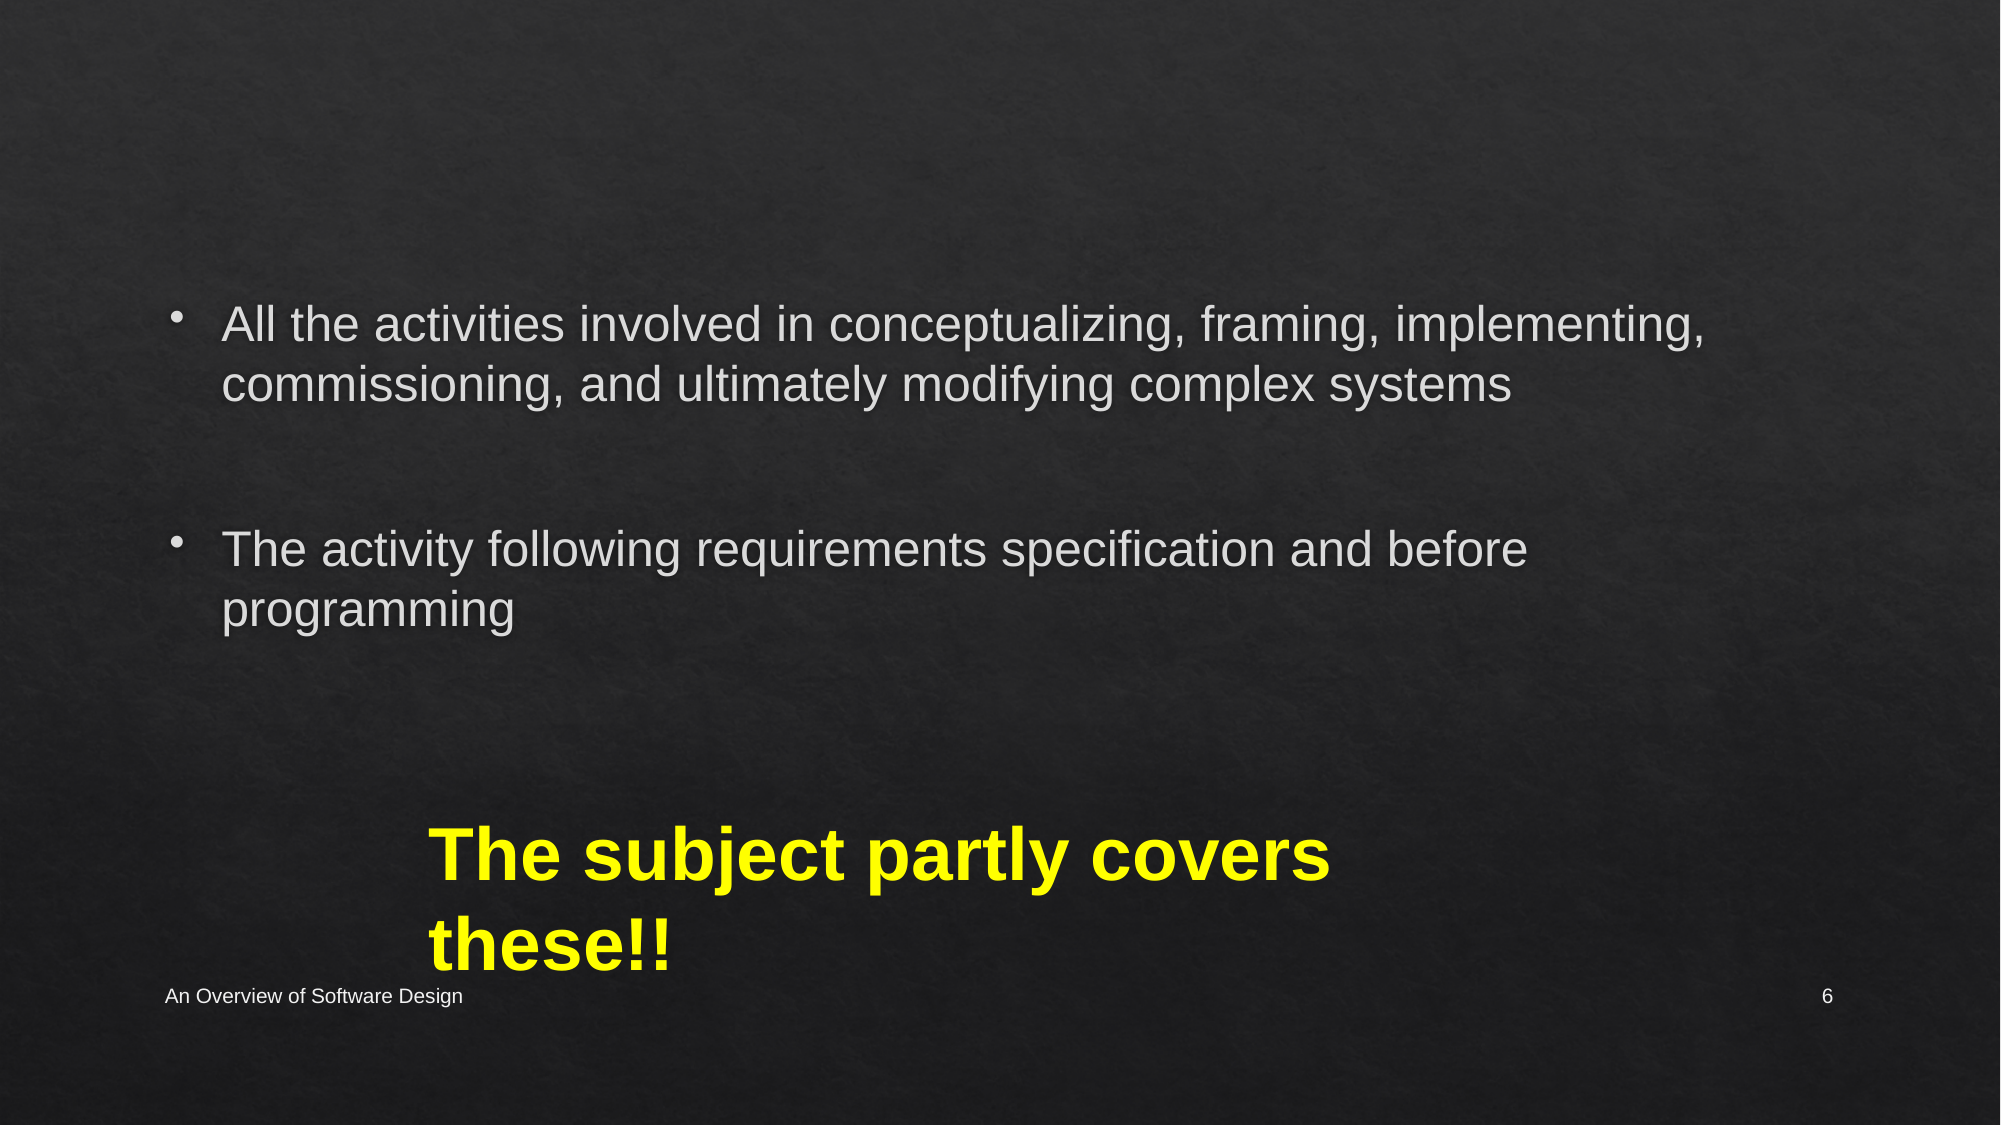

#
All the activities involved in conceptualizing, framing, implementing, commissioning, and ultimately modifying complex systems

The activity following requirements specification and before programming
The subject partly covers these!!
An Overview of Software Design
6